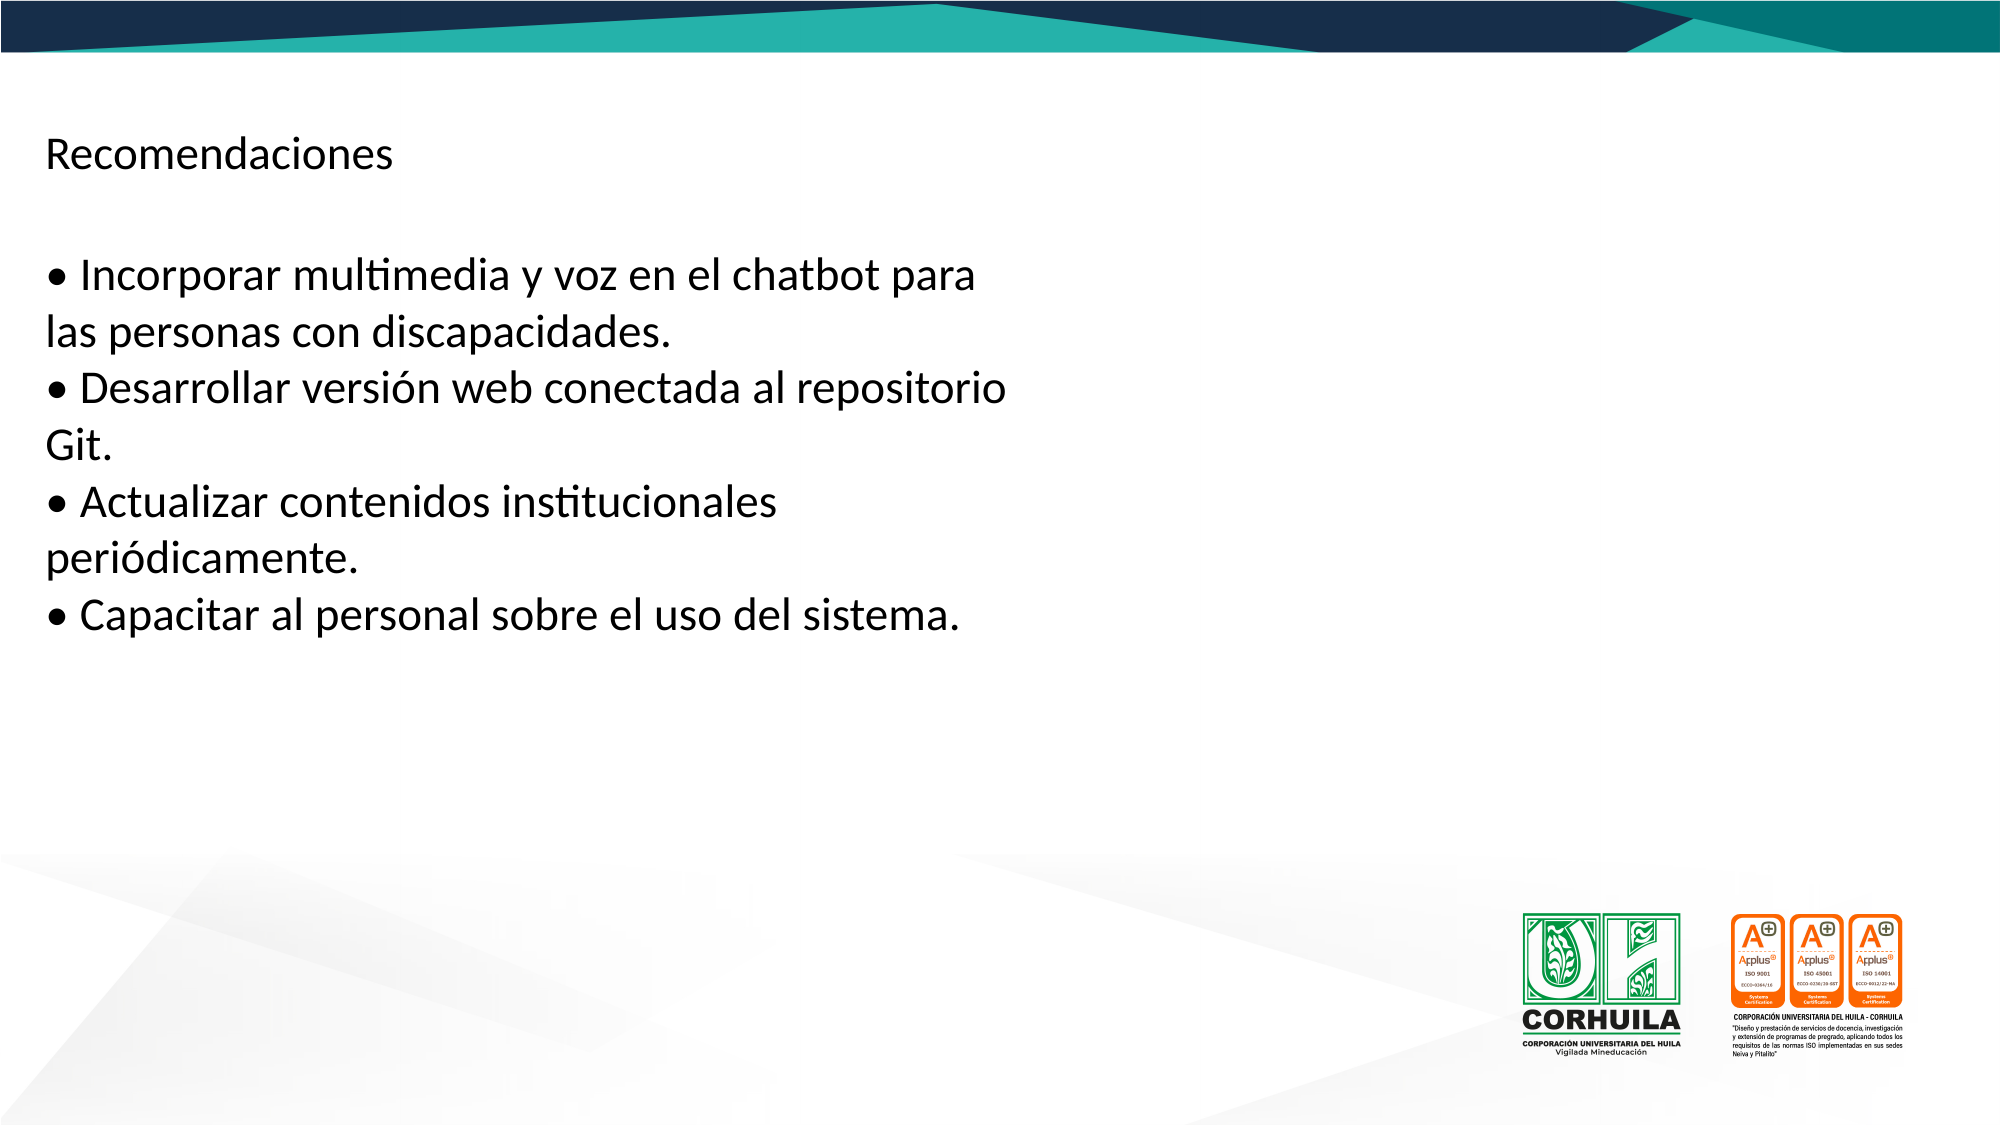

Recomendaciones
• Incorporar multimedia y voz en el chatbot para las personas con discapacidades.
• Desarrollar versión web conectada al repositorio Git.
• Actualizar contenidos institucionales periódicamente.
• Capacitar al personal sobre el uso del sistema.